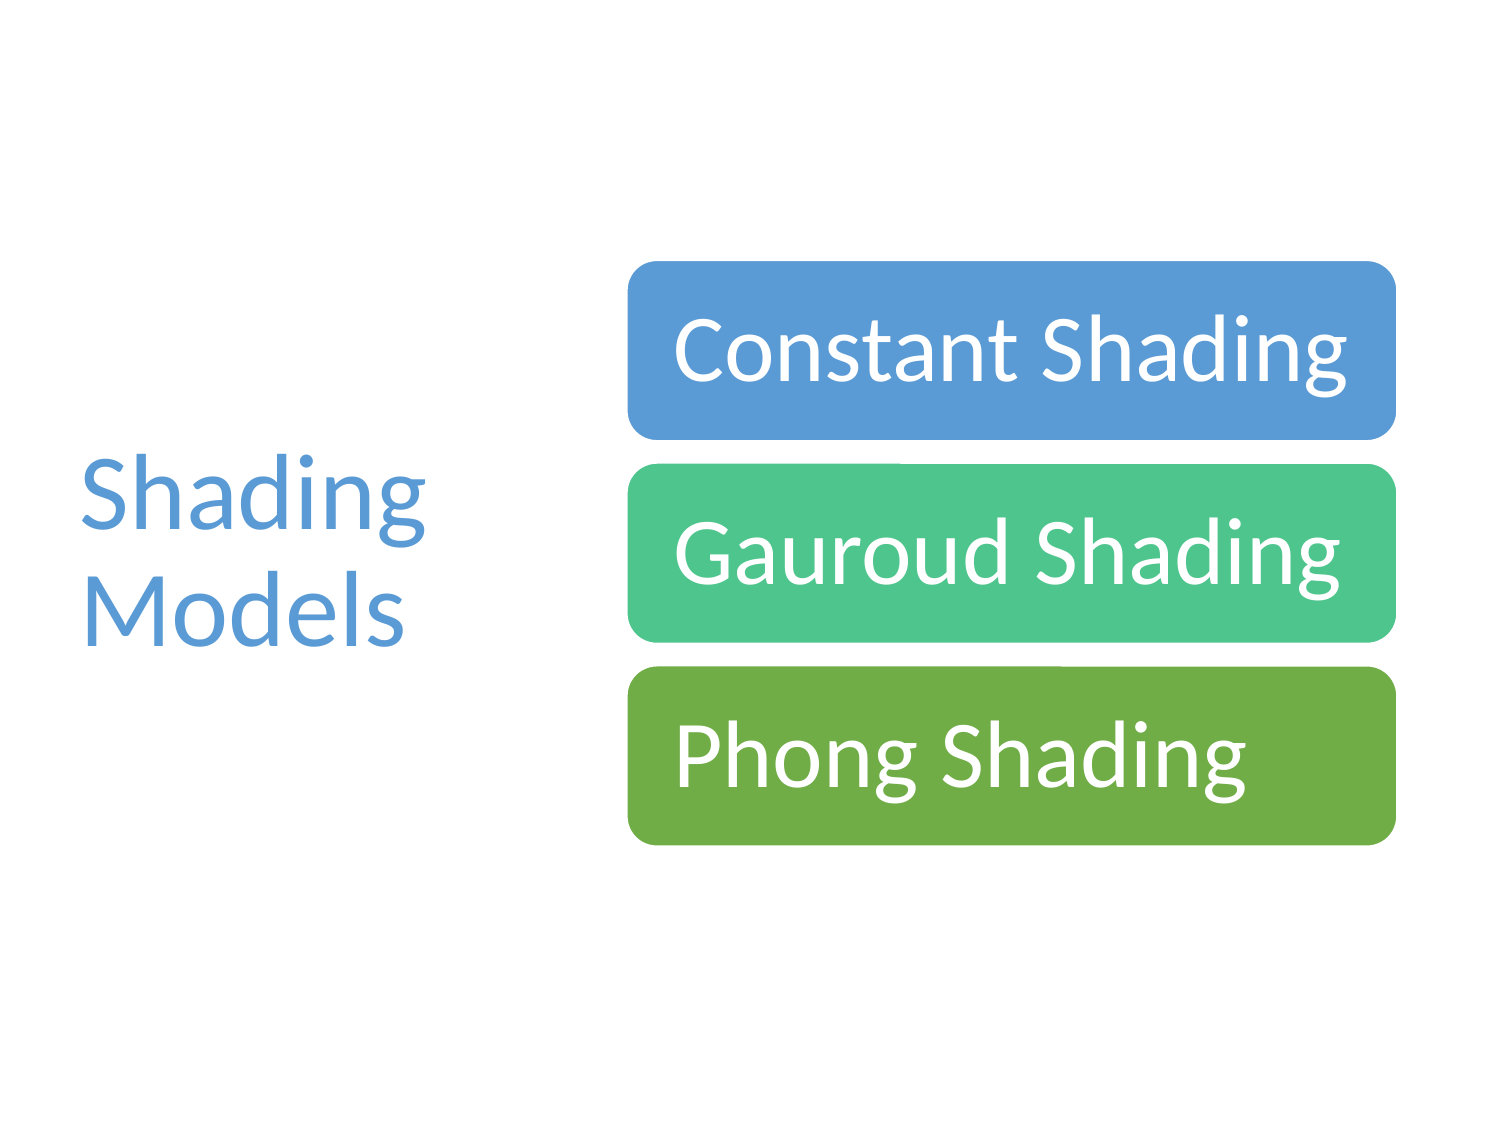

# Shading Models
Constant Shading
Gauroud Shading
Phong Shading